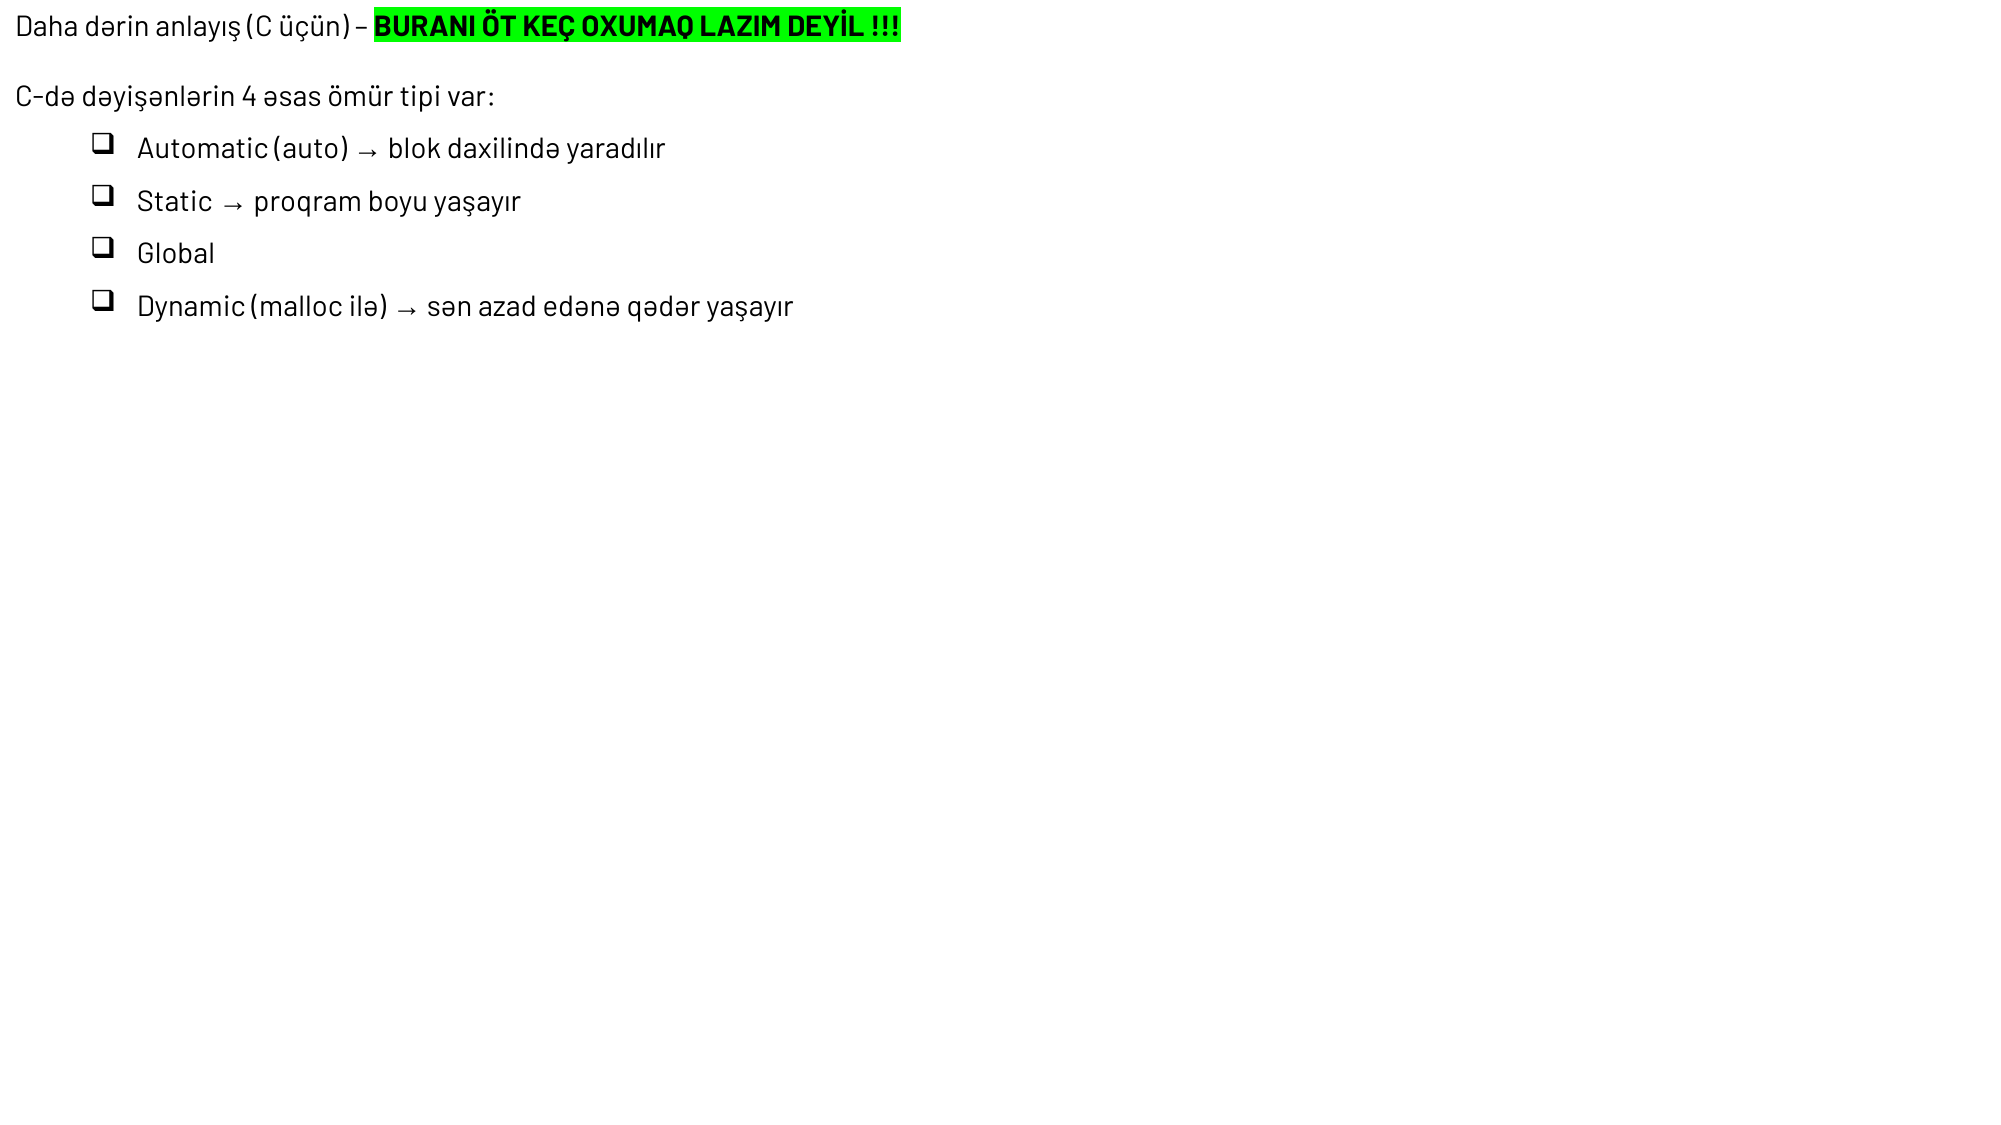

Daha dərin anlayış (C üçün) – BURANI ÖT KEÇ OXUMAQ LAZIM DEYİL !!!

C-də dəyişənlərin 4 əsas ömür tipi var:
Automatic (auto) → blok daxilində yaradılır
Static → proqram boyu yaşayır
Global
Dynamic (malloc ilə) → sən azad edənə qədər yaşayır